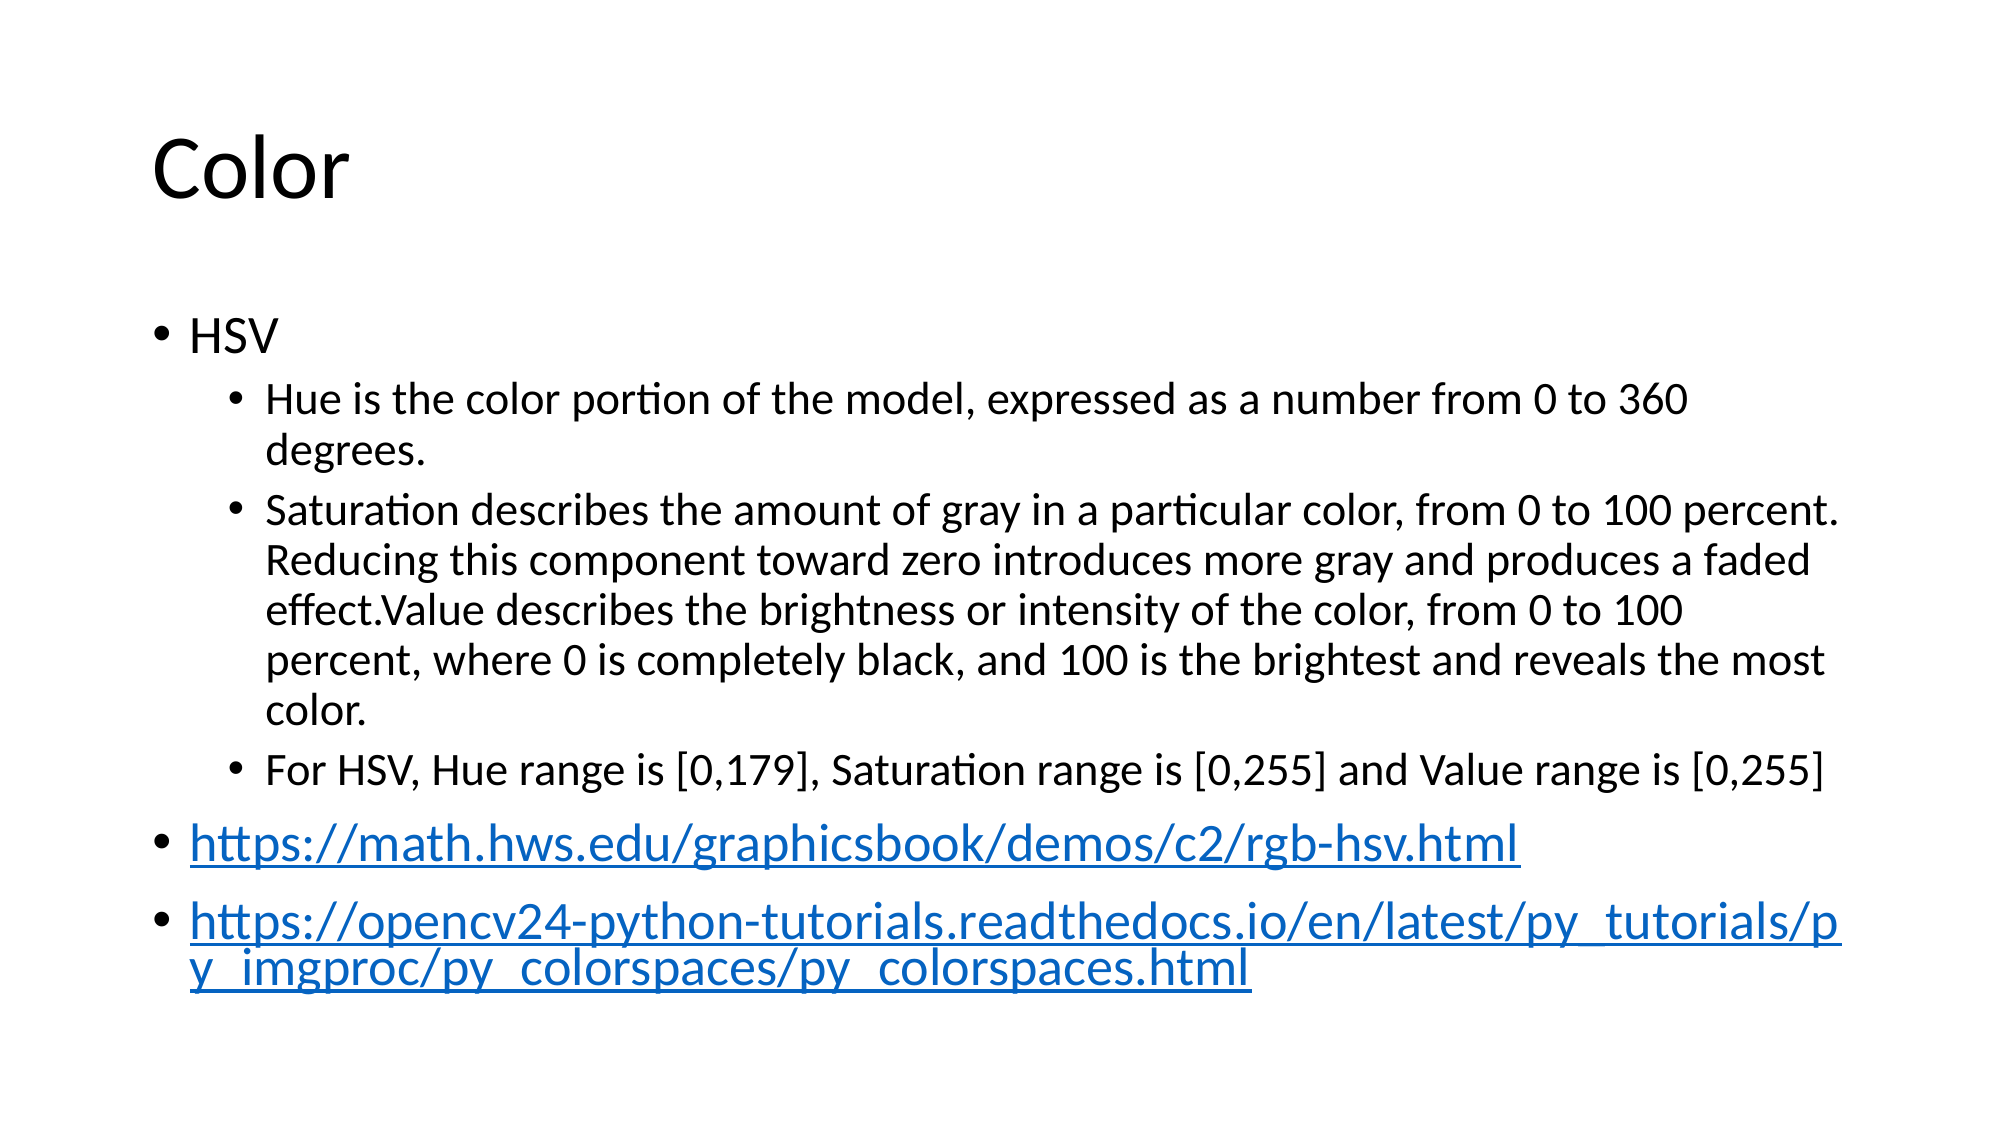

# Color
HSV
Hue is the color portion of the model, expressed as a number from 0 to 360 degrees.
Saturation describes the amount of gray in a particular color, from 0 to 100 percent. Reducing this component toward zero introduces more gray and produces a faded effect.Value describes the brightness or intensity of the color, from 0 to 100 percent, where 0 is completely black, and 100 is the brightest and reveals the most color.
For HSV, Hue range is [0,179], Saturation range is [0,255] and Value range is [0,255]
https://math.hws.edu/graphicsbook/demos/c2/rgb-hsv.html
https://opencv24-python-tutorials.readthedocs.io/en/latest/py_tutorials/py_imgproc/py_colorspaces/py_colorspaces.html